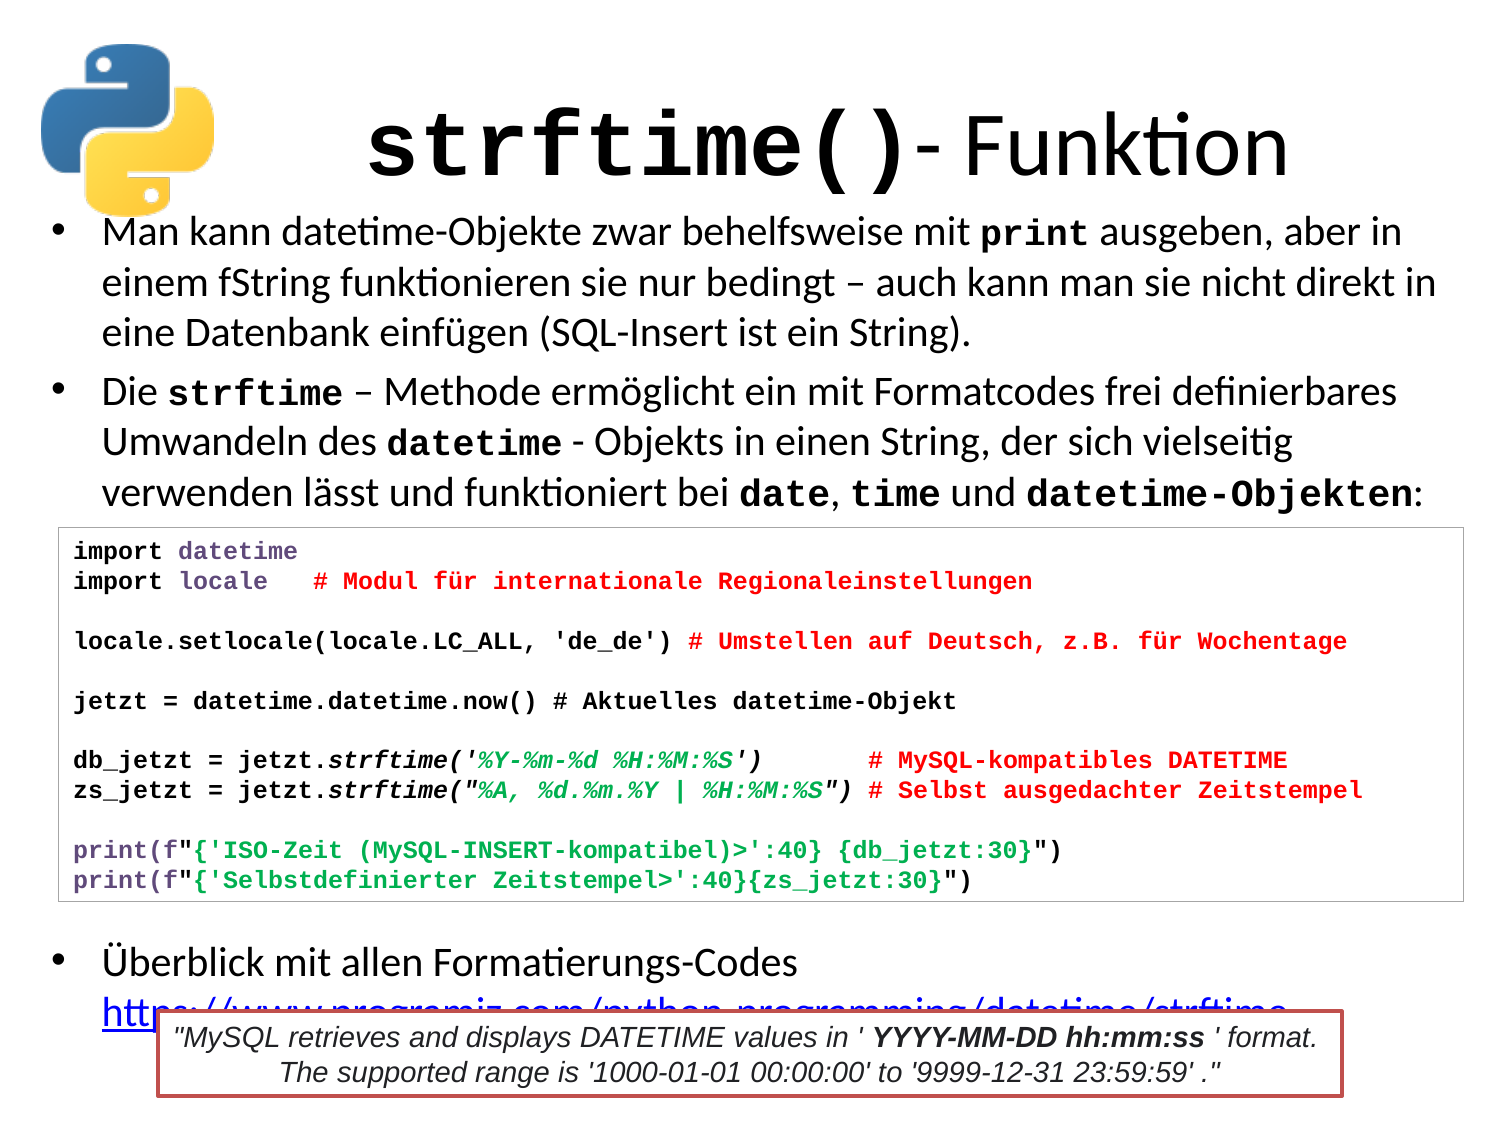

# strftime()- Funktion
Man kann datetime-Objekte zwar behelfsweise mit print ausgeben, aber in einem fString funktionieren sie nur bedingt – auch kann man sie nicht direkt in eine Datenbank einfügen (SQL-Insert ist ein String).
Die strftime – Methode ermöglicht ein mit Formatcodes frei definierbares Umwandeln des datetime - Objekts in einen String, der sich vielseitig verwenden lässt und funktioniert bei date, time und datetime-Objekten:

Überblick mit allen Formatierungs-Codes https://www.programiz.com/python-programming/datetime/strftime
import datetime
import locale   # Modul für internationale Regionaleinstellungen

locale.setlocale(locale.LC_ALL, 'de_de') # Umstellen auf Deutsch, z.B. für Wochentage

jetzt = datetime.datetime.now() # Aktuelles datetime-Objekt

db_jetzt = jetzt.strftime('%Y-%m-%d %H:%M:%S')       # MySQL-kompatibles DATETIME
zs_jetzt = jetzt.strftime("%A, %d.%m.%Y | %H:%M:%S") # Selbst ausgedachter Zeitstempel

print(f"{'ISO-Zeit (MySQL-INSERT-kompatibel)>':40} {db_jetzt:30}")
print(f"{'Selbstdefinierter Zeitstempel>':40}{zs_jetzt:30}")
"MySQL retrieves and displays DATETIME values in ' YYYY-MM-DD hh:mm:ss ' format.
The supported range is '1000-01-01 00:00:00' to '9999-12-31 23:59:59' ."